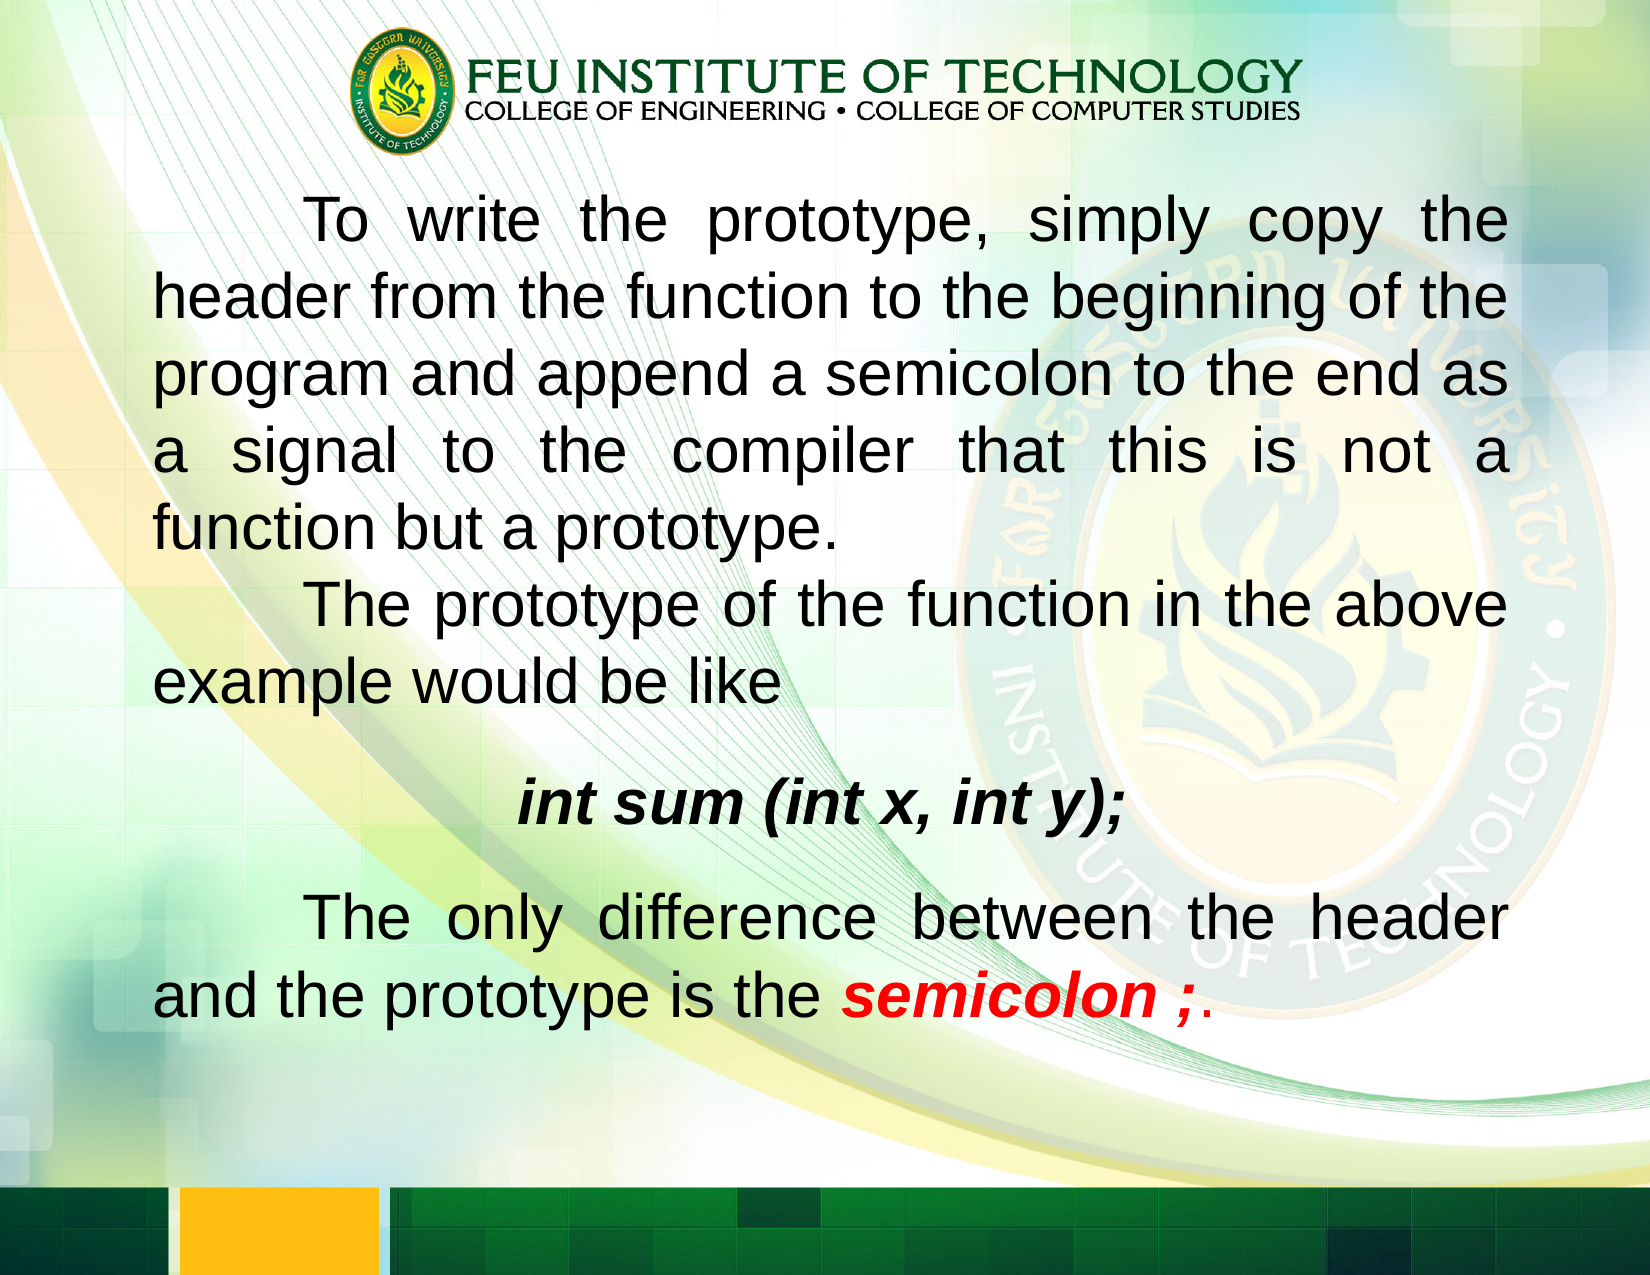

To write the prototype, simply copy the header from the function to the beginning of the program and append a semicolon to the end as a signal to the compiler that this is not a function but a prototype.
	The prototype of the function in the above example would be like

int sum (int x, int y);

	The only difference between the header and the prototype is the semicolon ;.